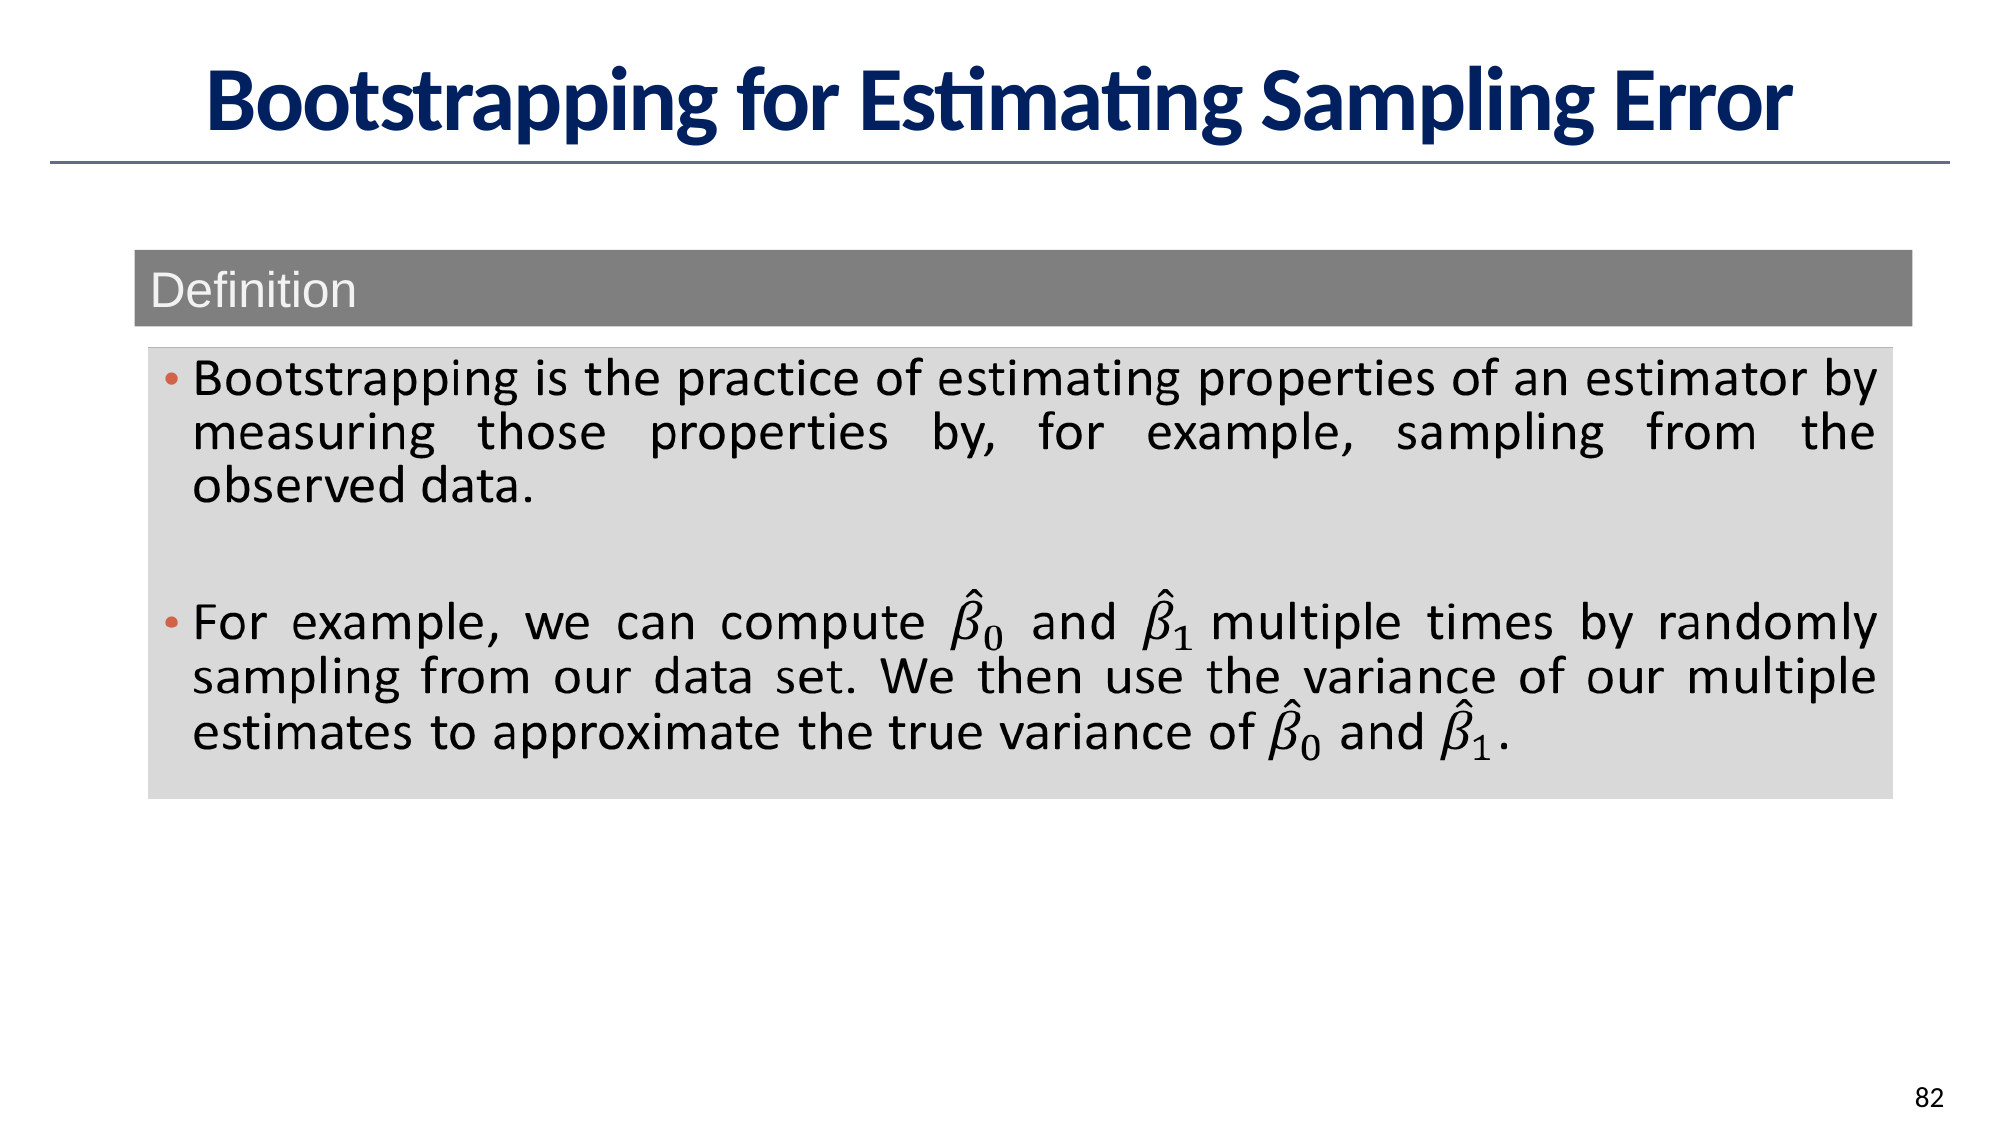

# Bootstrapping for Estimating Sampling Error
Definition

82